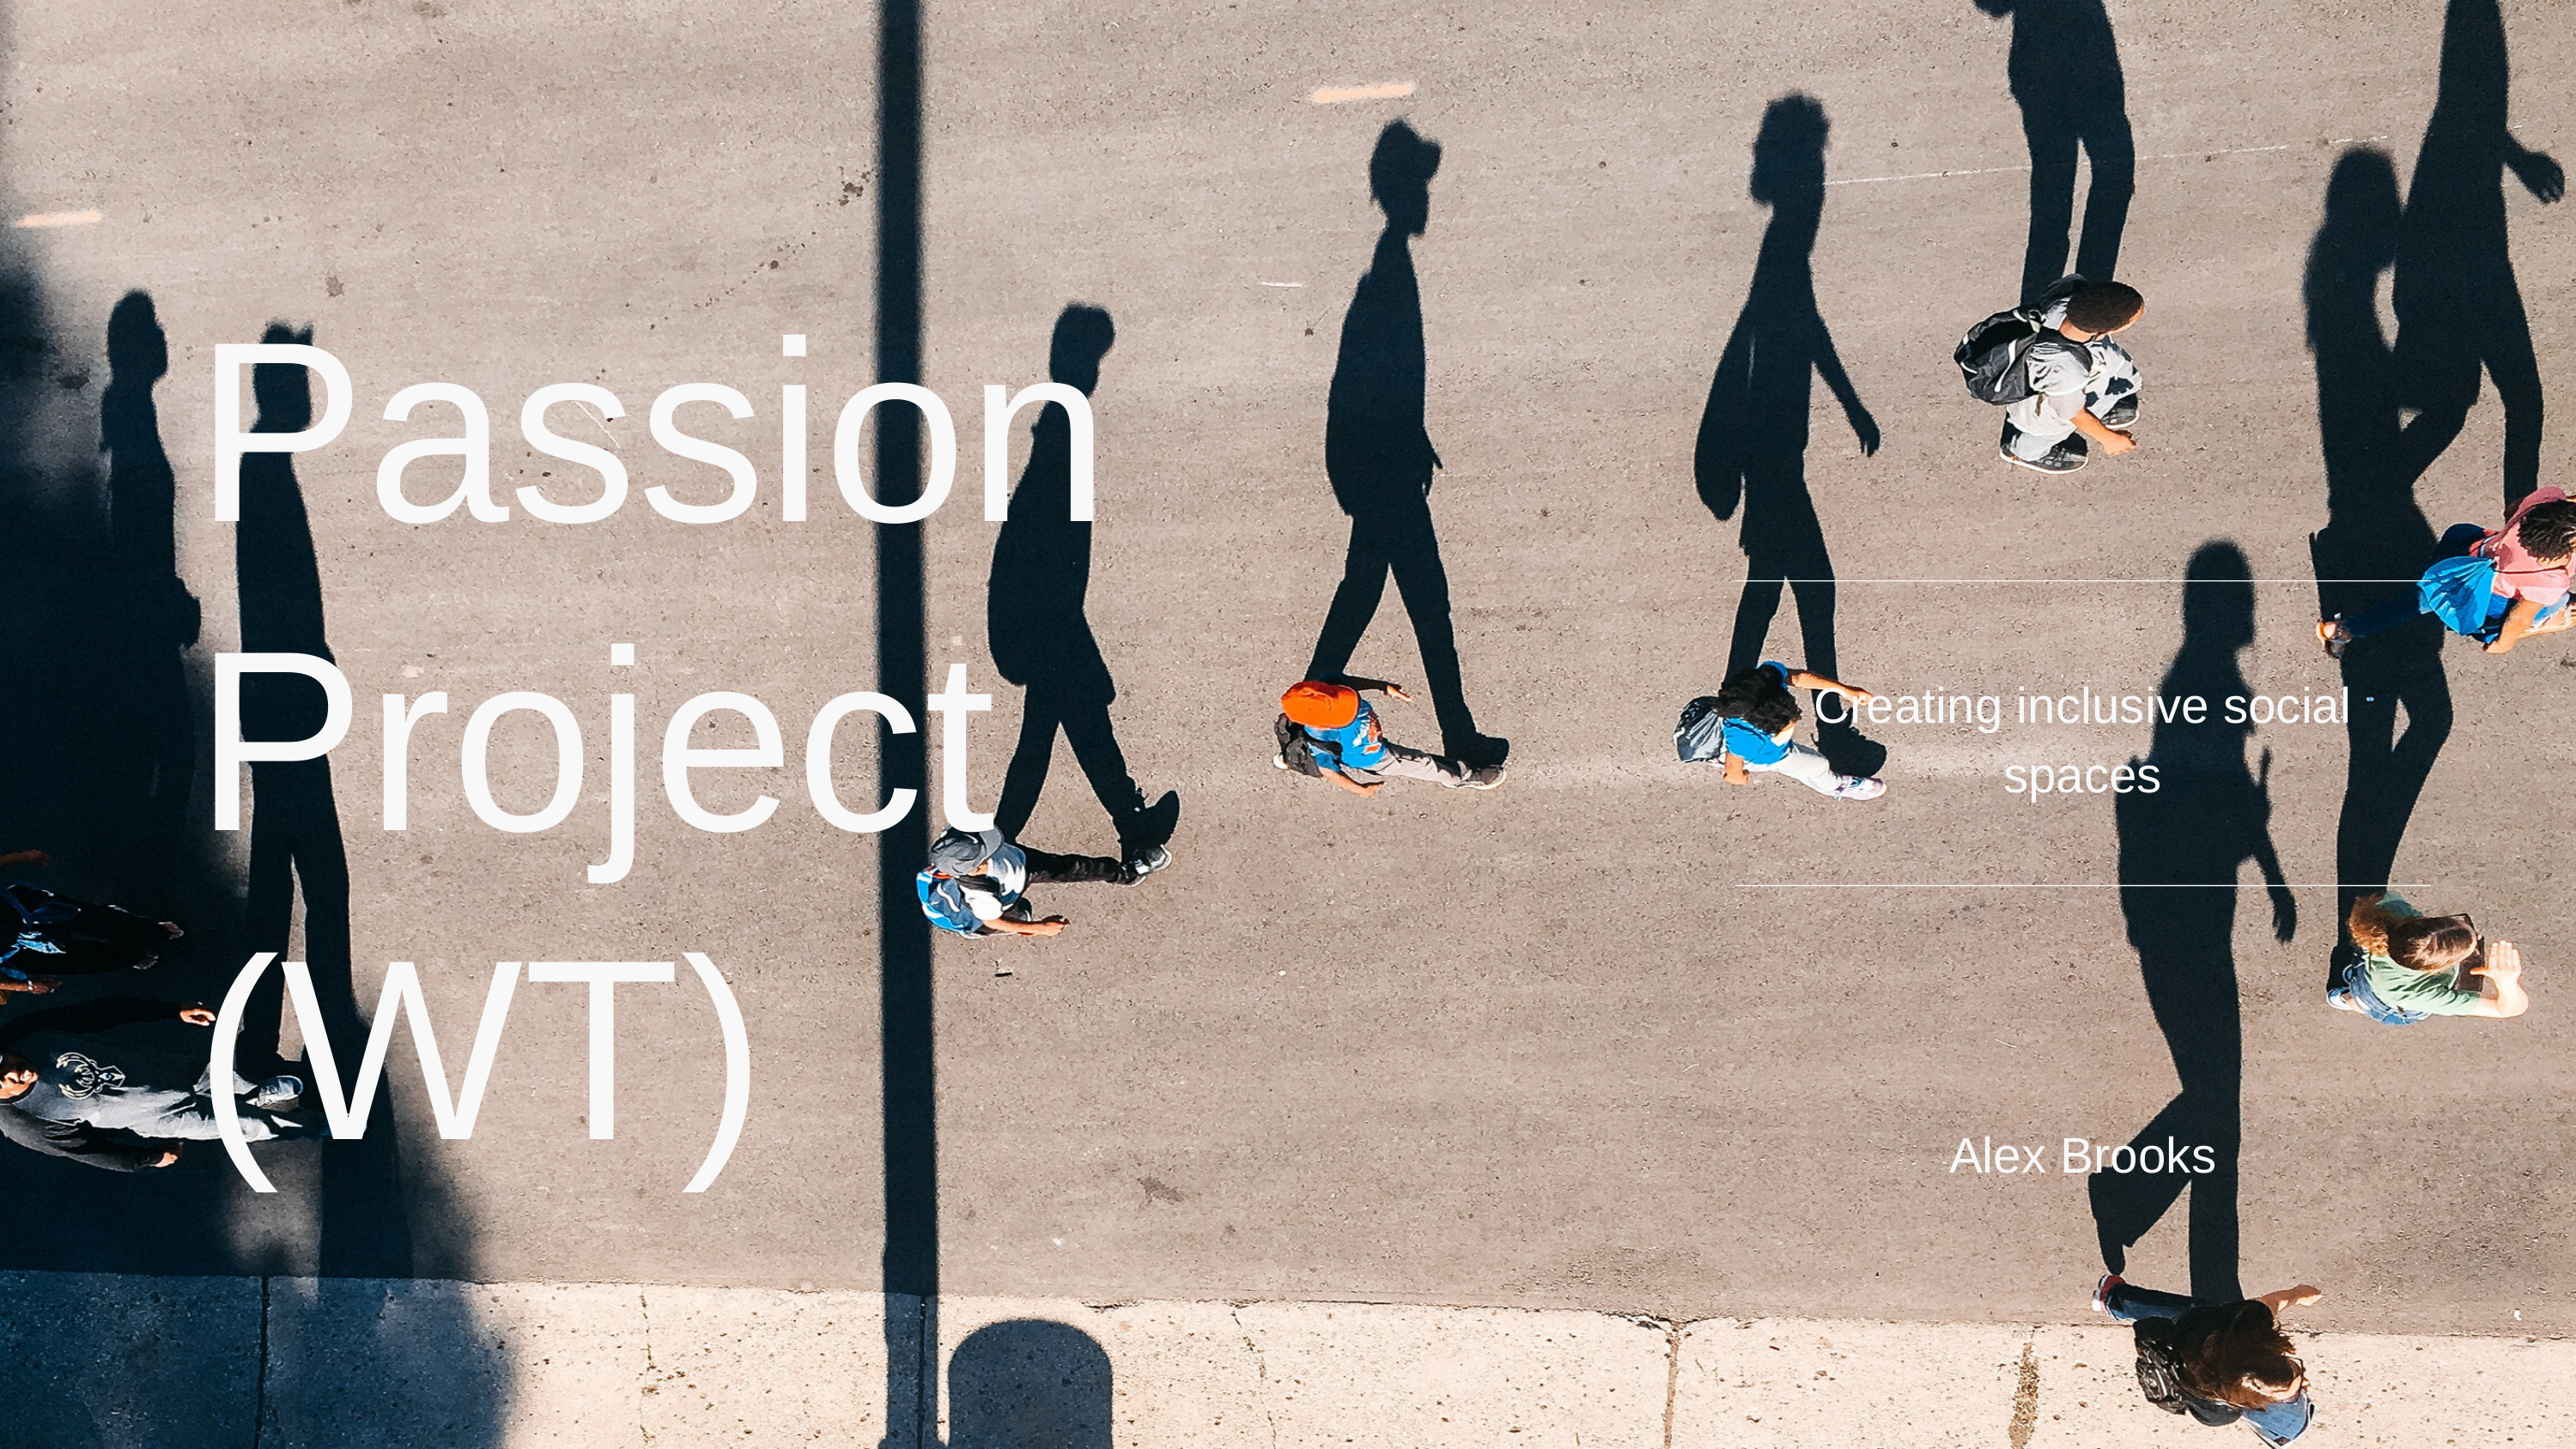

Passion Project (WT)

Creating inclusive social spaces

Alex Brooks